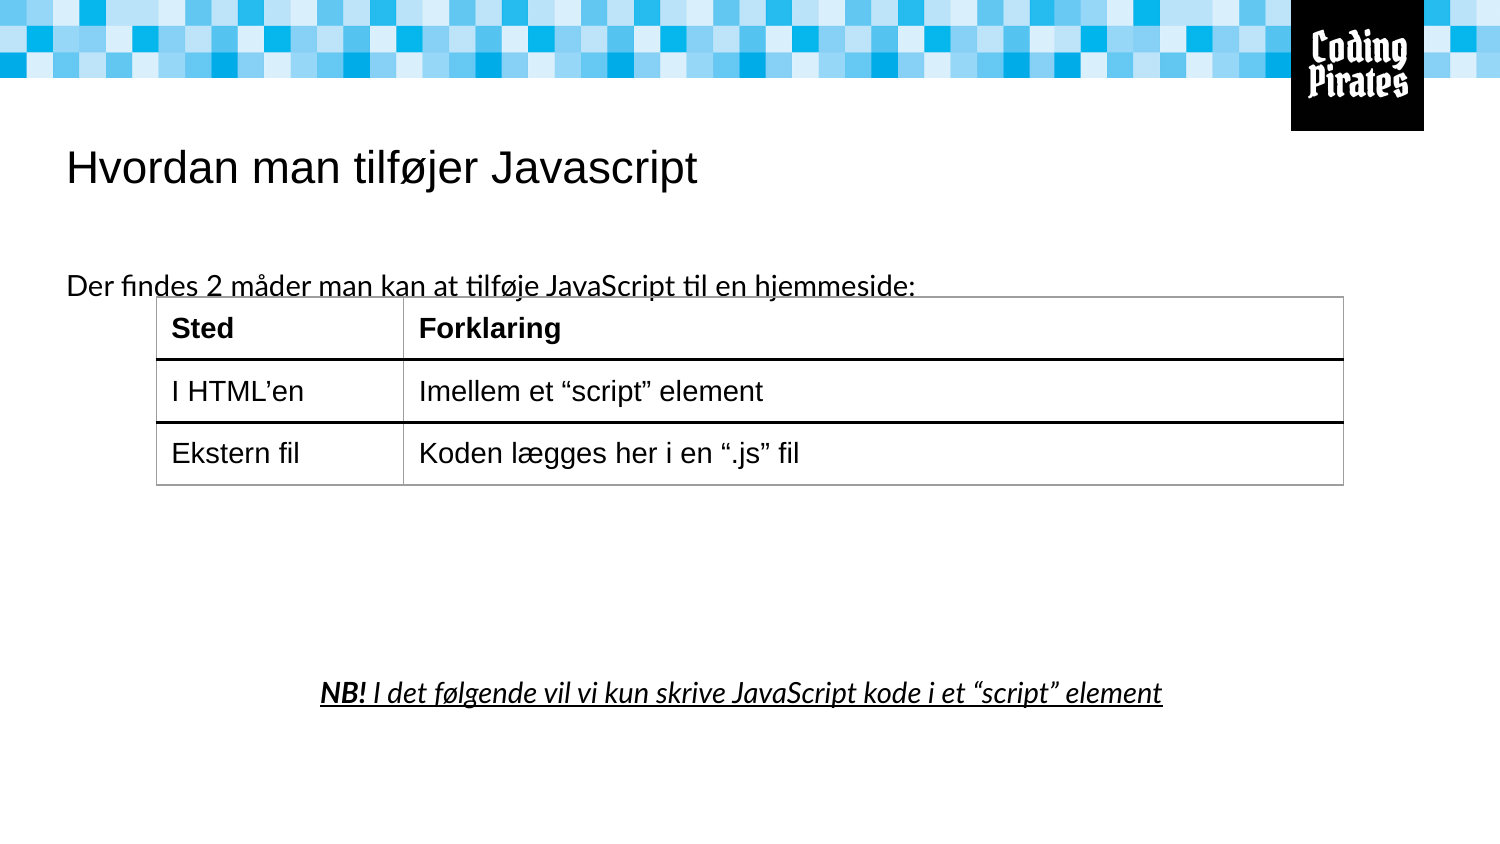

# Hvordan man tilføjer Javascript
Der findes 2 måder man kan at tilføje JavaScript til en hjemmeside:
| Sted | Forklaring |
| --- | --- |
| I HTML’en | Imellem et “script” element |
| Ekstern fil | Koden lægges her i en “.js” fil |
NB! I det følgende vil vi kun skrive JavaScript kode i et “script” element